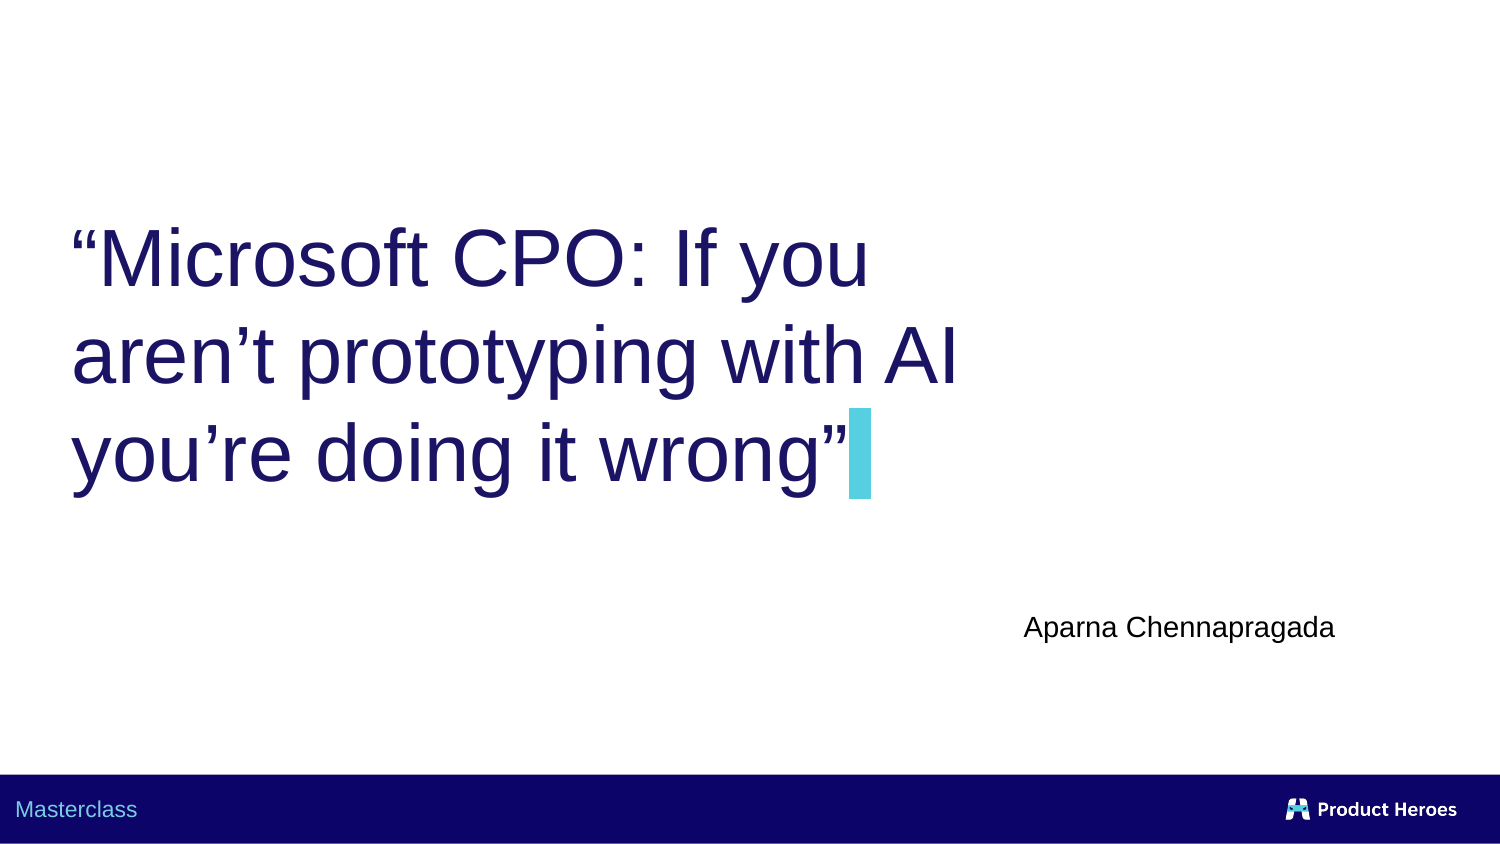

“Microsoft CPO: If you aren’t prototyping with AI you’re doing it wrong”
Aparna Chennapragada